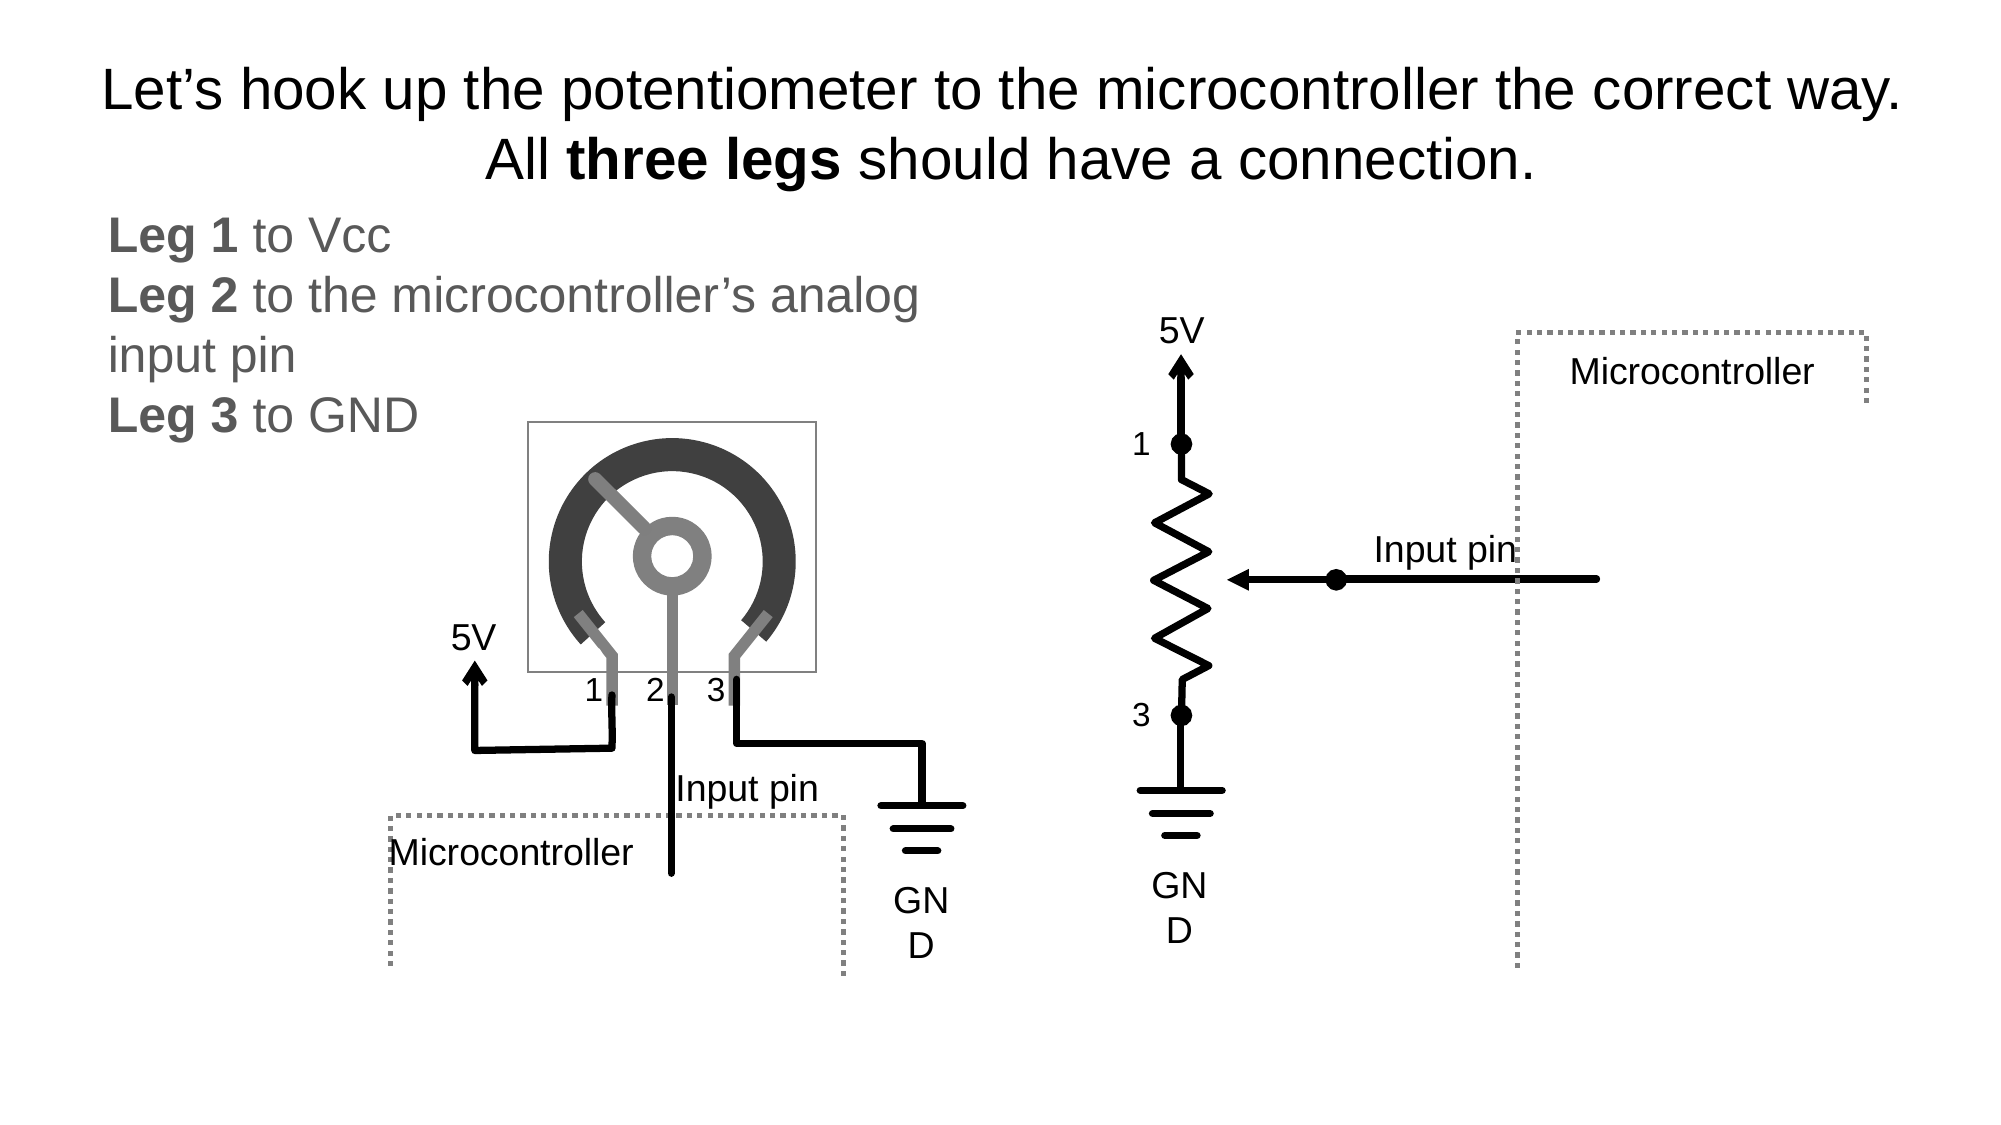

Let’s hook up the potentiometer to the microcontroller the correct way.
All three legs should have a connection.
Leg 1 to Vcc
Leg 2 to the microcontroller’s analog input pin
Leg 3 to GND
5V

Microcontroller
Input pin
1

`
`

5V

1
2
3

GND
3
Input pin

Microcontroller
GND